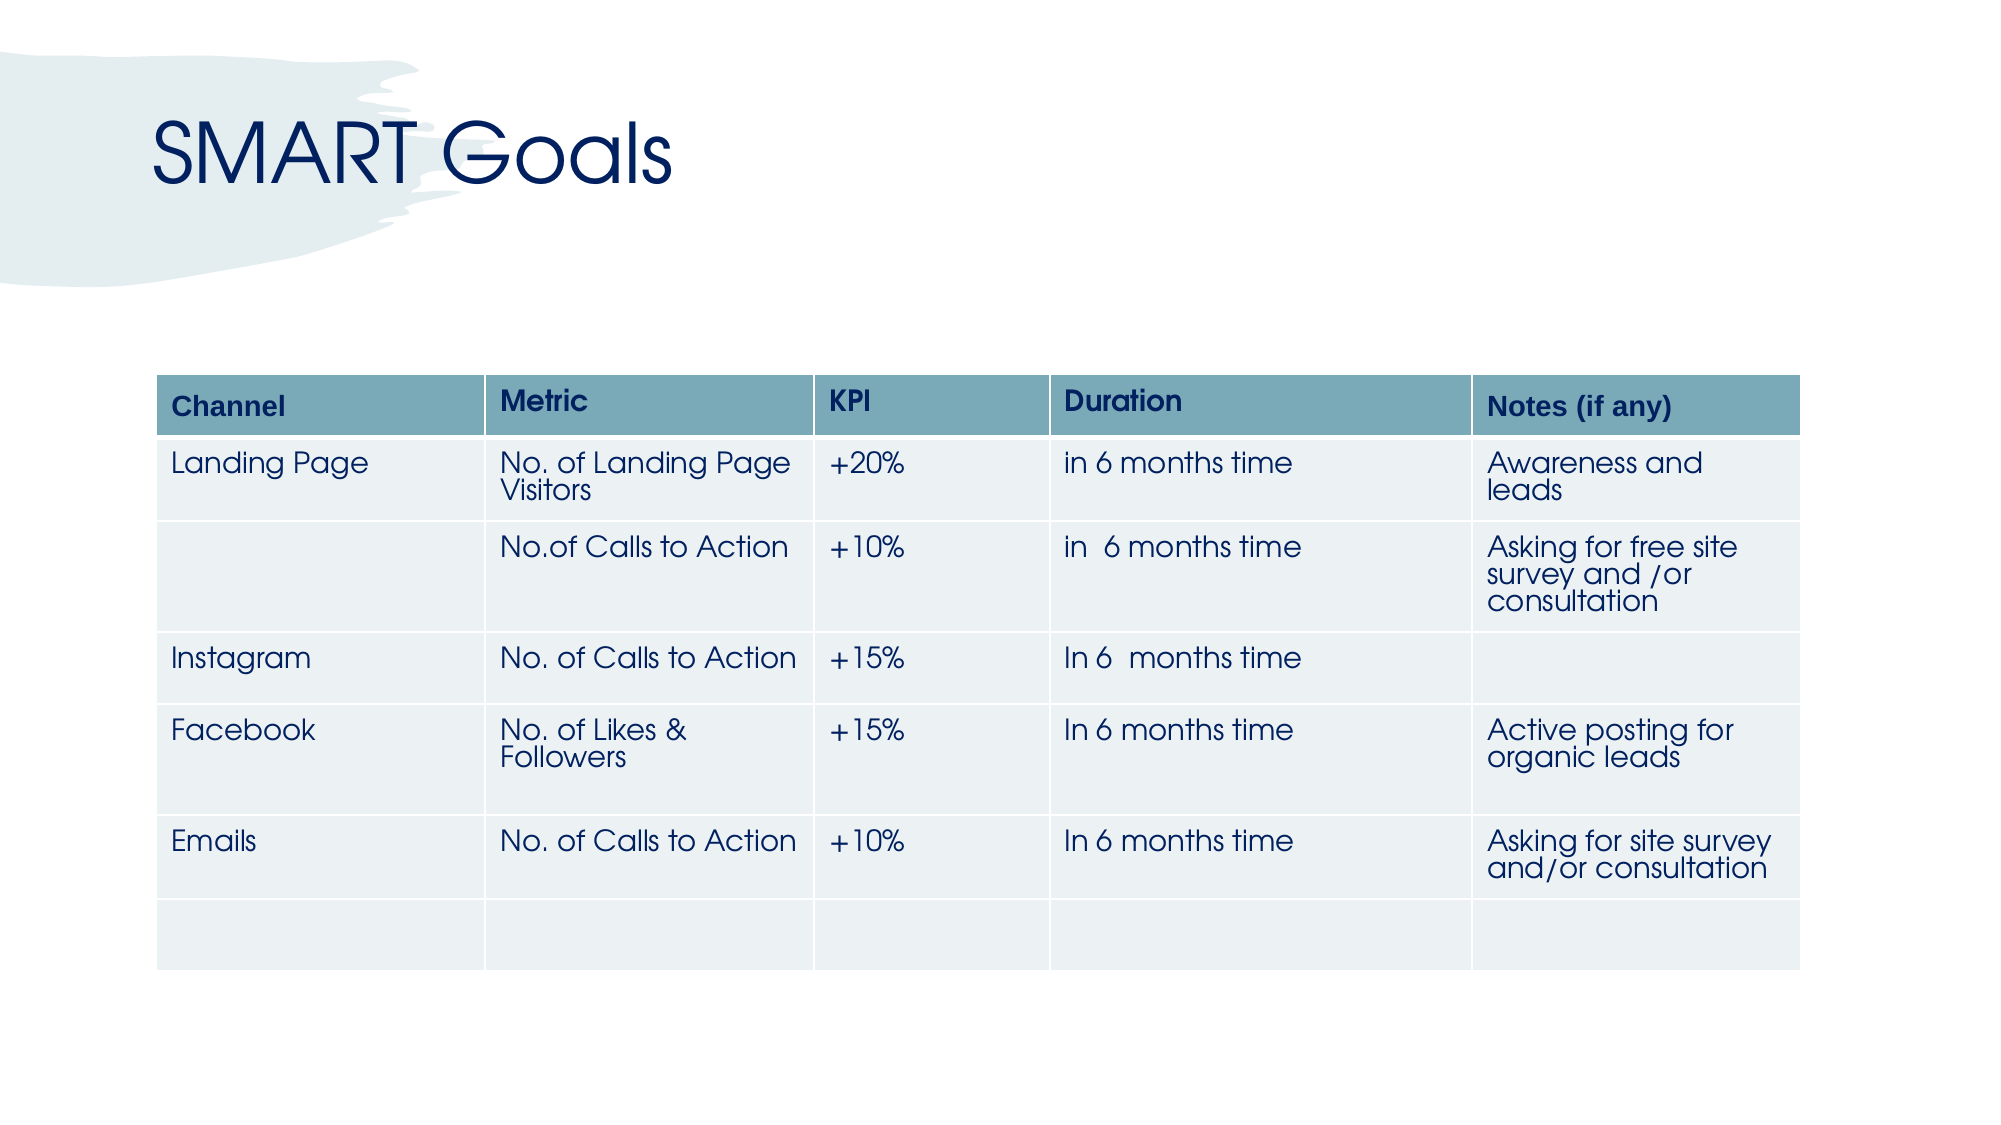

# SMART Goals
| Channel | Metric | KPI | Duration | Notes (if any) |
| --- | --- | --- | --- | --- |
| Landing Page | No. of Landing Page Visitors | +20% | in 6 months time | Awareness and leads |
|  | No.of Calls to Action | +10% | in 6 months time | Asking for free site survey and /or consultation |
| Instagram | No. of Calls to Action | +15% | In 6 months time |  |
| Facebook | No. of Likes & Followers | +15% | In 6 months time | Active posting for organic leads |
| Emails | No. of Calls to Action | +10% | In 6 months time | Asking for site survey and/or consultation |
|  |  |  |  |  |